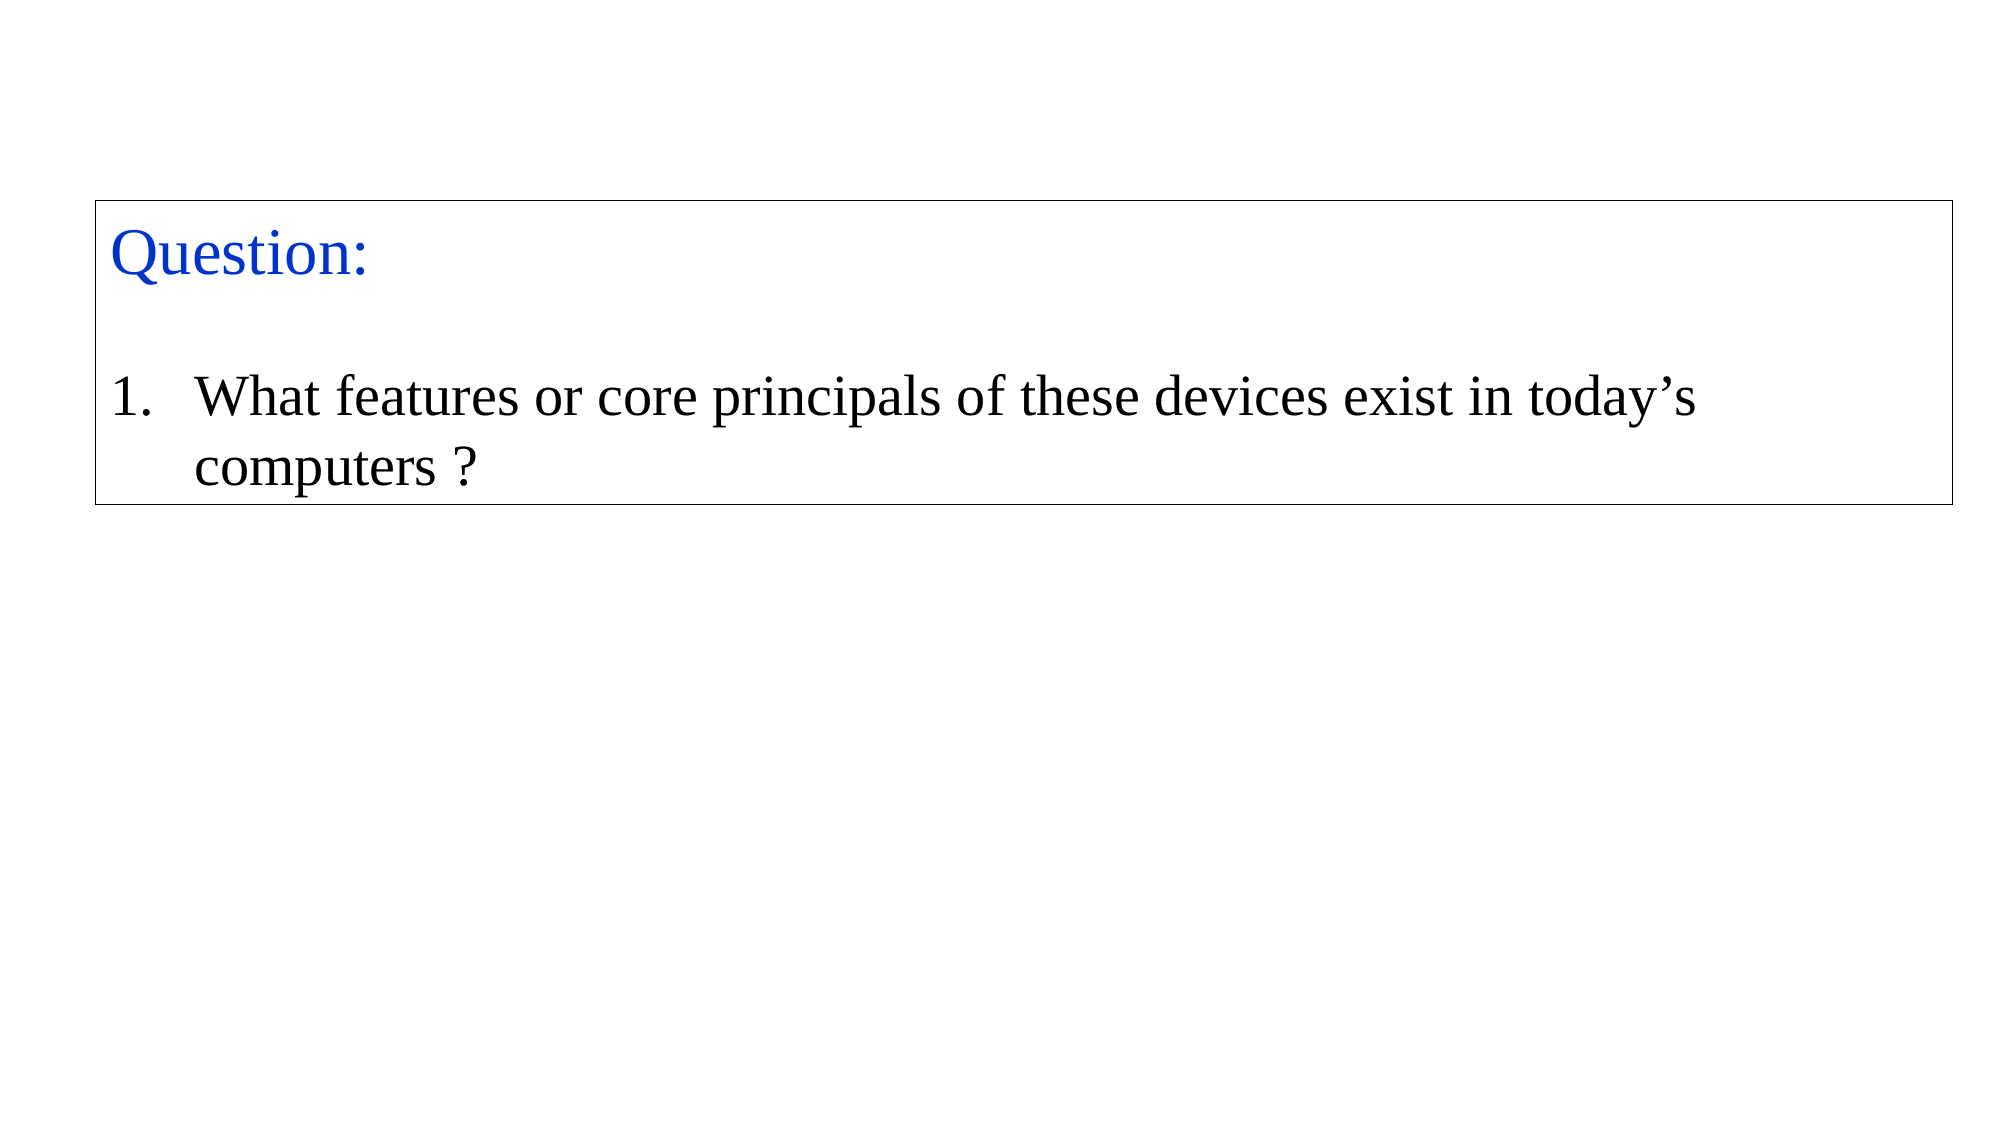

Question:

What features or core principals of these devices exist in today’s computers ?